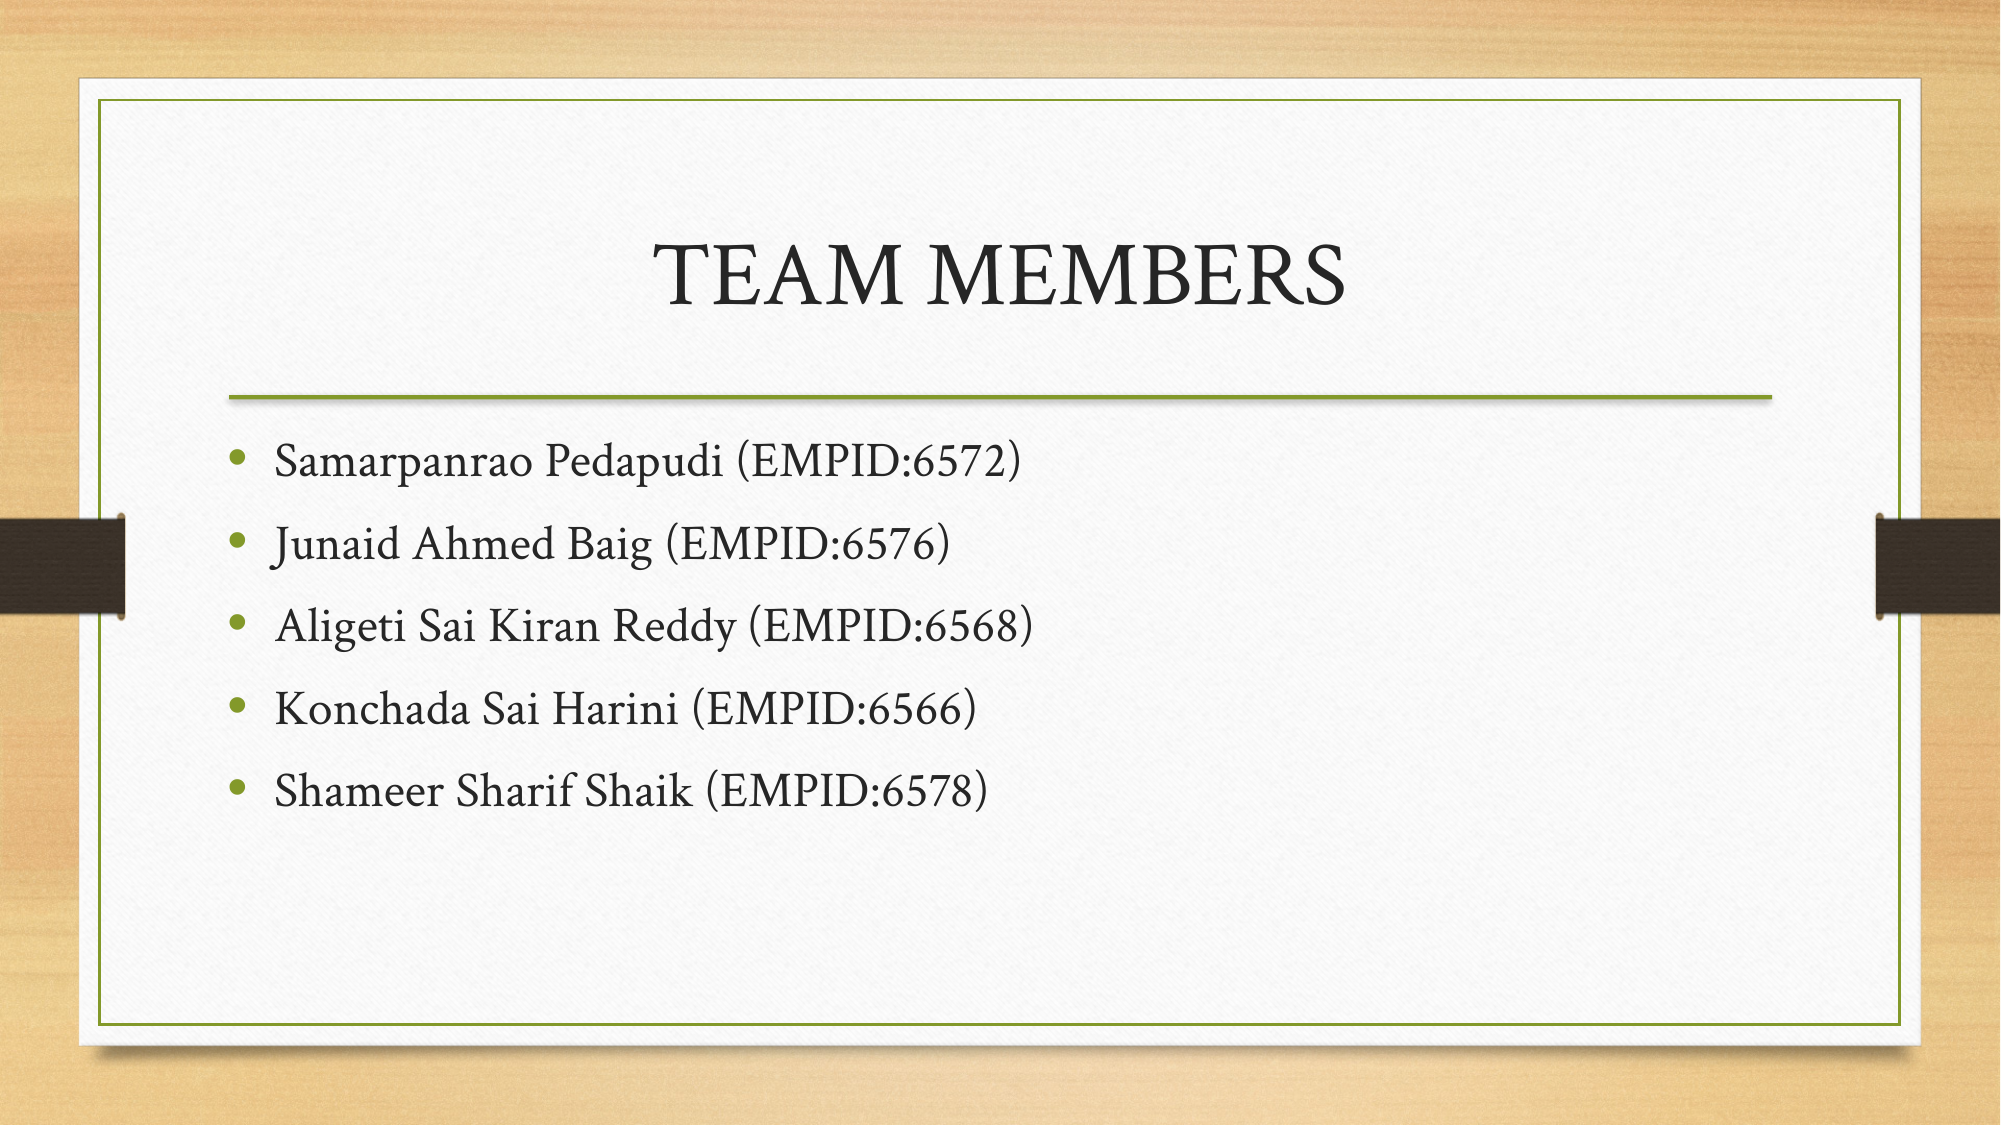

# TEAM MEMBERS
Samarpanrao Pedapudi (EMPID:6572)
Junaid Ahmed Baig (EMPID:6576)
Aligeti Sai Kiran Reddy (EMPID:6568)
Konchada Sai Harini (EMPID:6566)
Shameer Sharif Shaik (EMPID:6578)